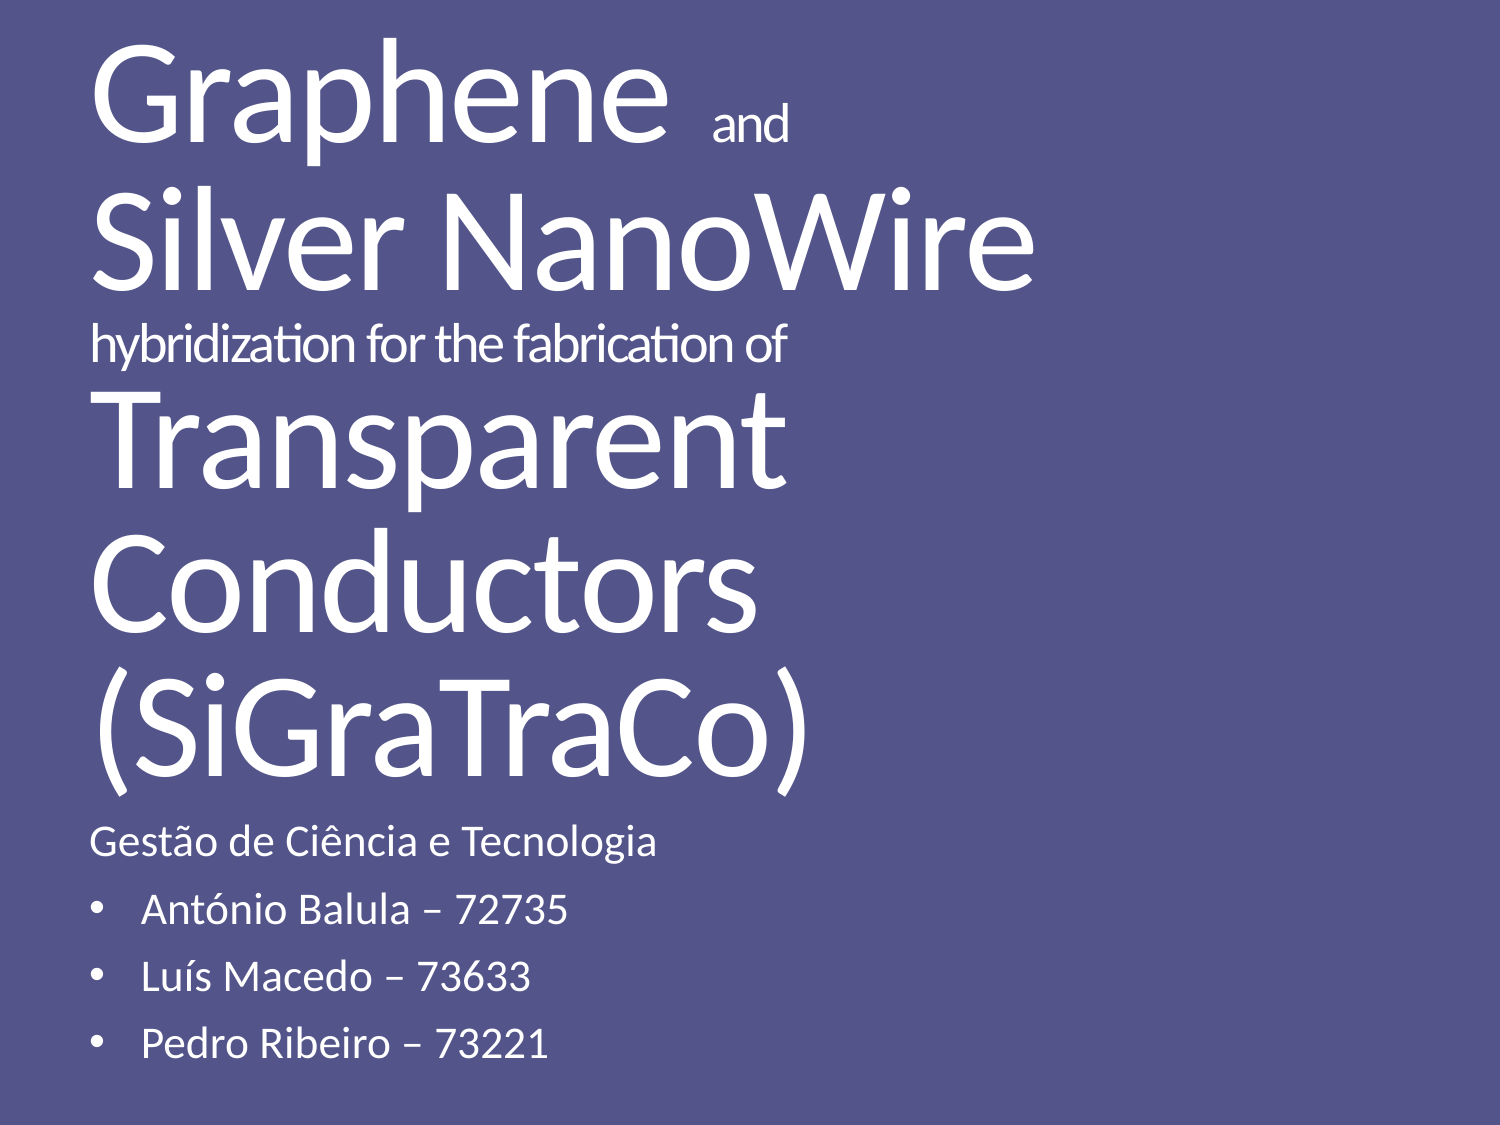

# Graphene and Silver NanoWire hybridization for the fabrication of Transparent Conductors (SiGraTraCo)
Gestão de Ciência e Tecnologia
António Balula – 72735
Luís Macedo – 73633
Pedro Ribeiro – 73221